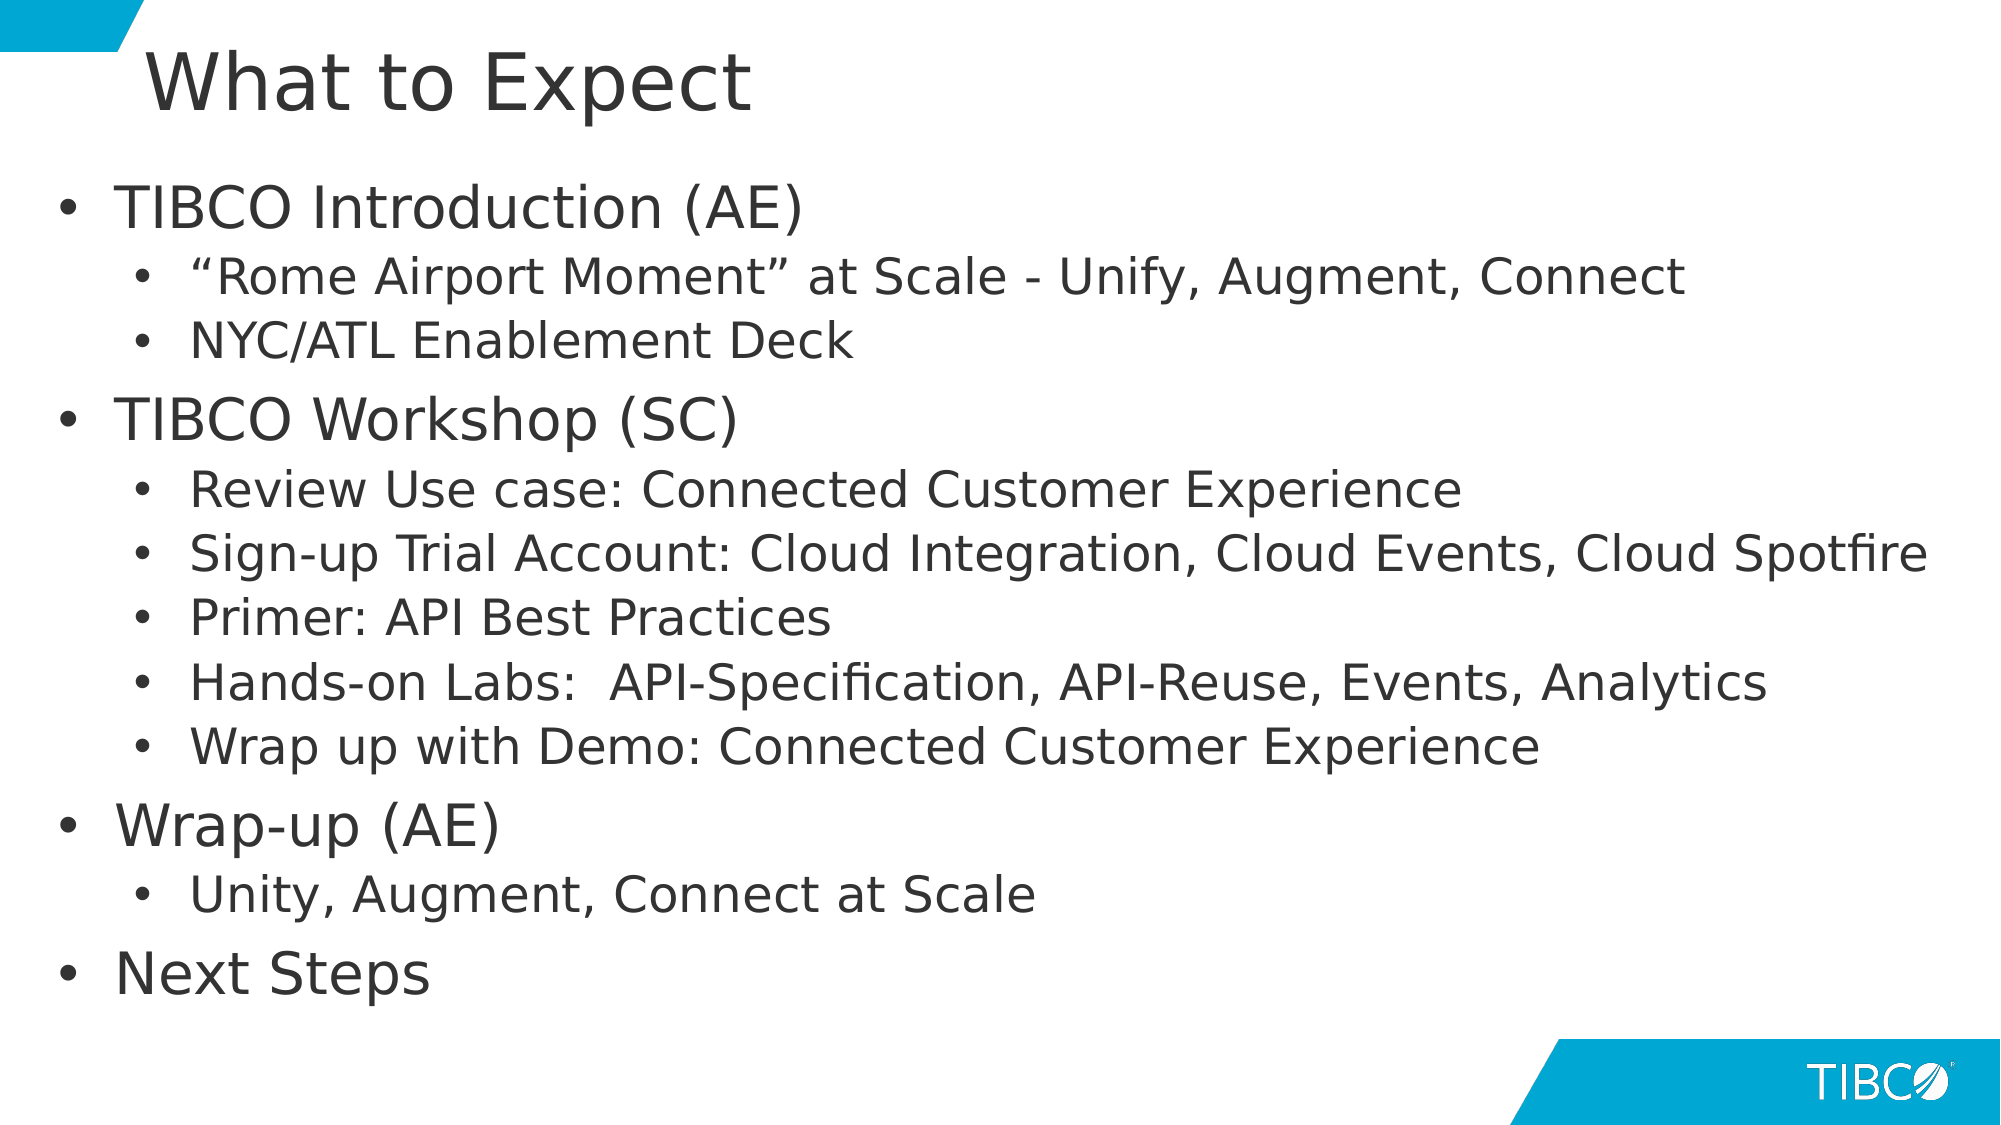

# What to Expect
TIBCO Introduction (AE)
“Rome Airport Moment” at Scale - Unify, Augment, Connect
NYC/ATL Enablement Deck
TIBCO Workshop (SC)
Review Use case: Connected Customer Experience
Sign-up Trial Account: Cloud Integration, Cloud Events, Cloud Spotfire
Primer: API Best Practices
Hands-on Labs:  API-Specification, API-Reuse, Events, Analytics
Wrap up with Demo: Connected Customer Experience
Wrap-up (AE)
Unity, Augment, Connect at Scale
Next Steps